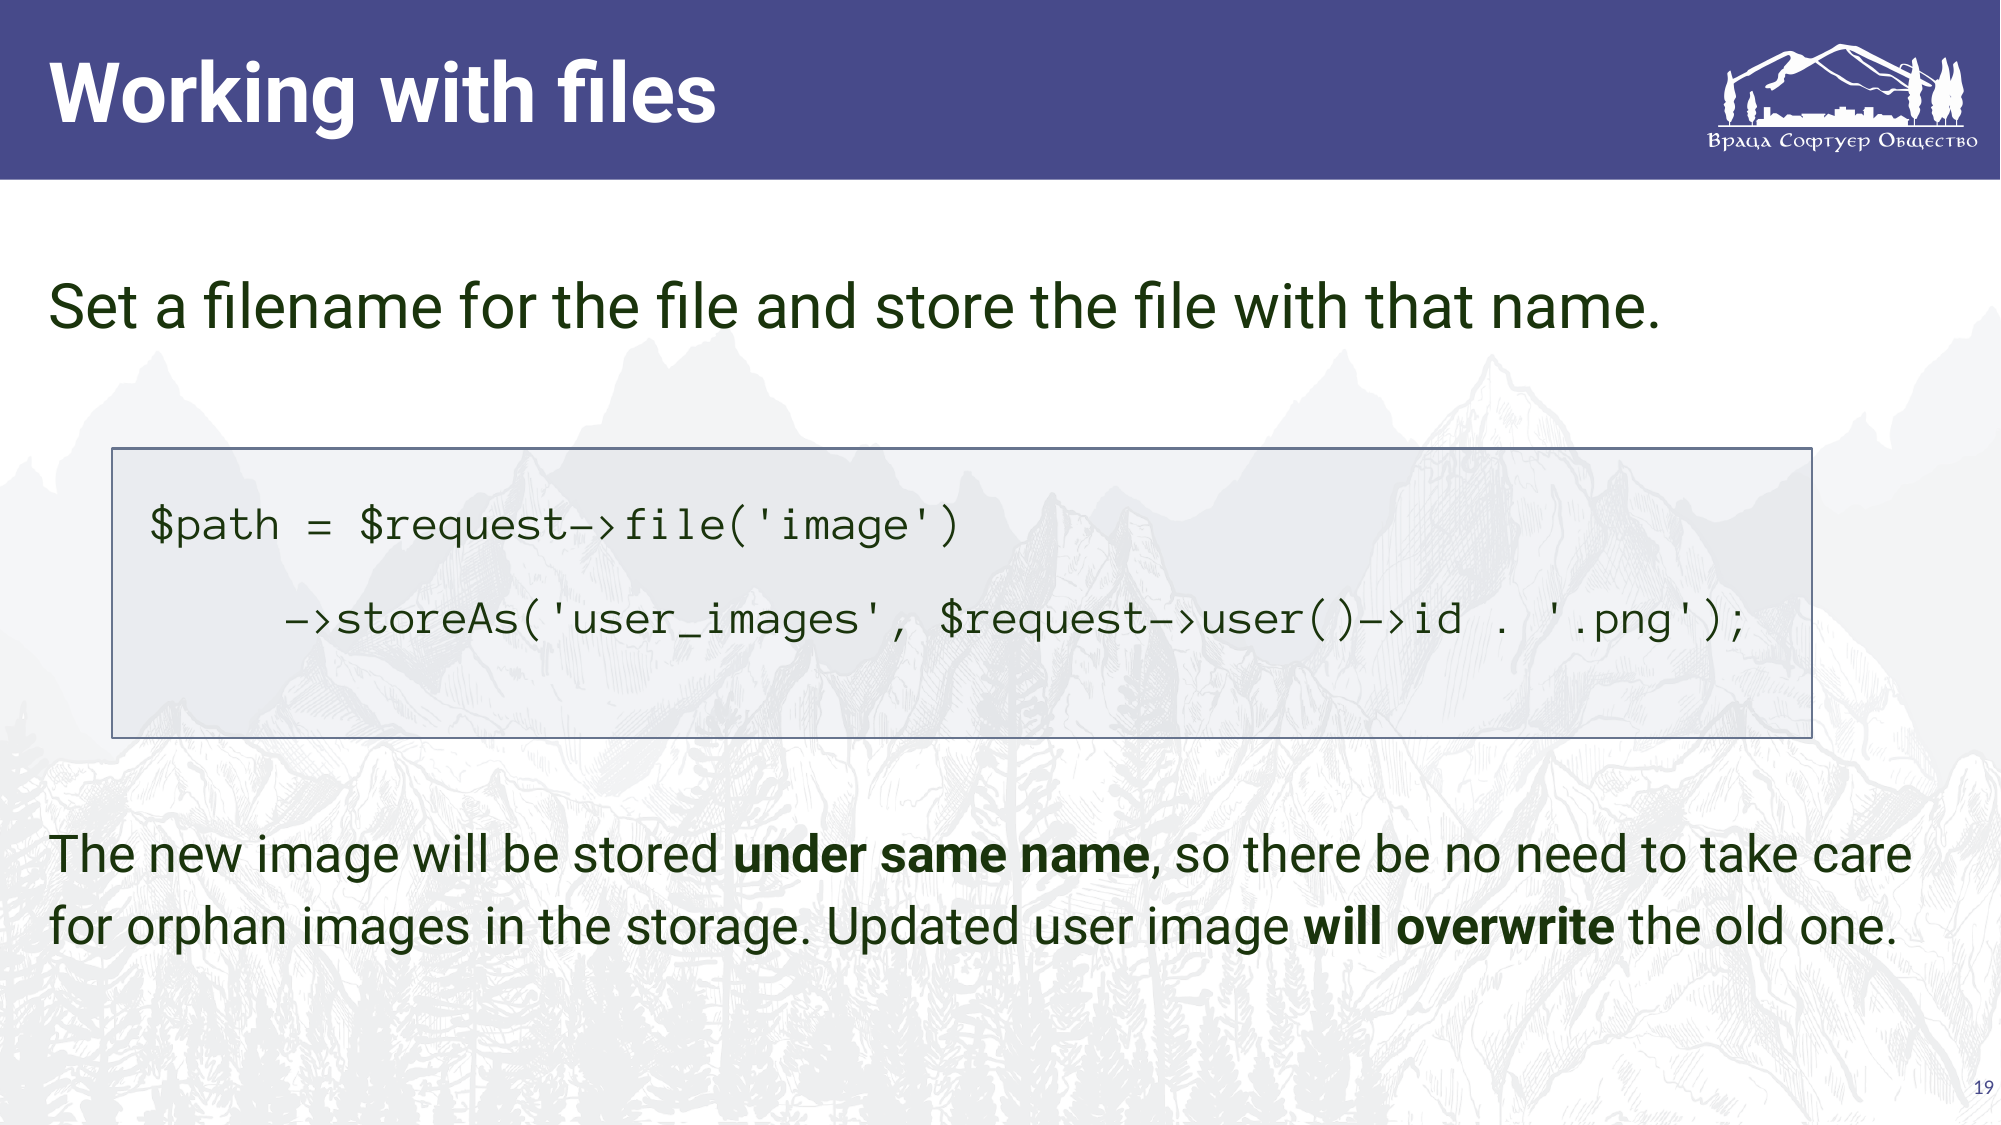

# Working with files
Set a filename for the file and store the file with that name.

The new image will be stored under same name, so there be no need to take care for orphan images in the storage. Updated user image will overwrite the old one.

 $path = $request->file('image')
->storeAs('user_images', $request->user()->id . '.png');

19